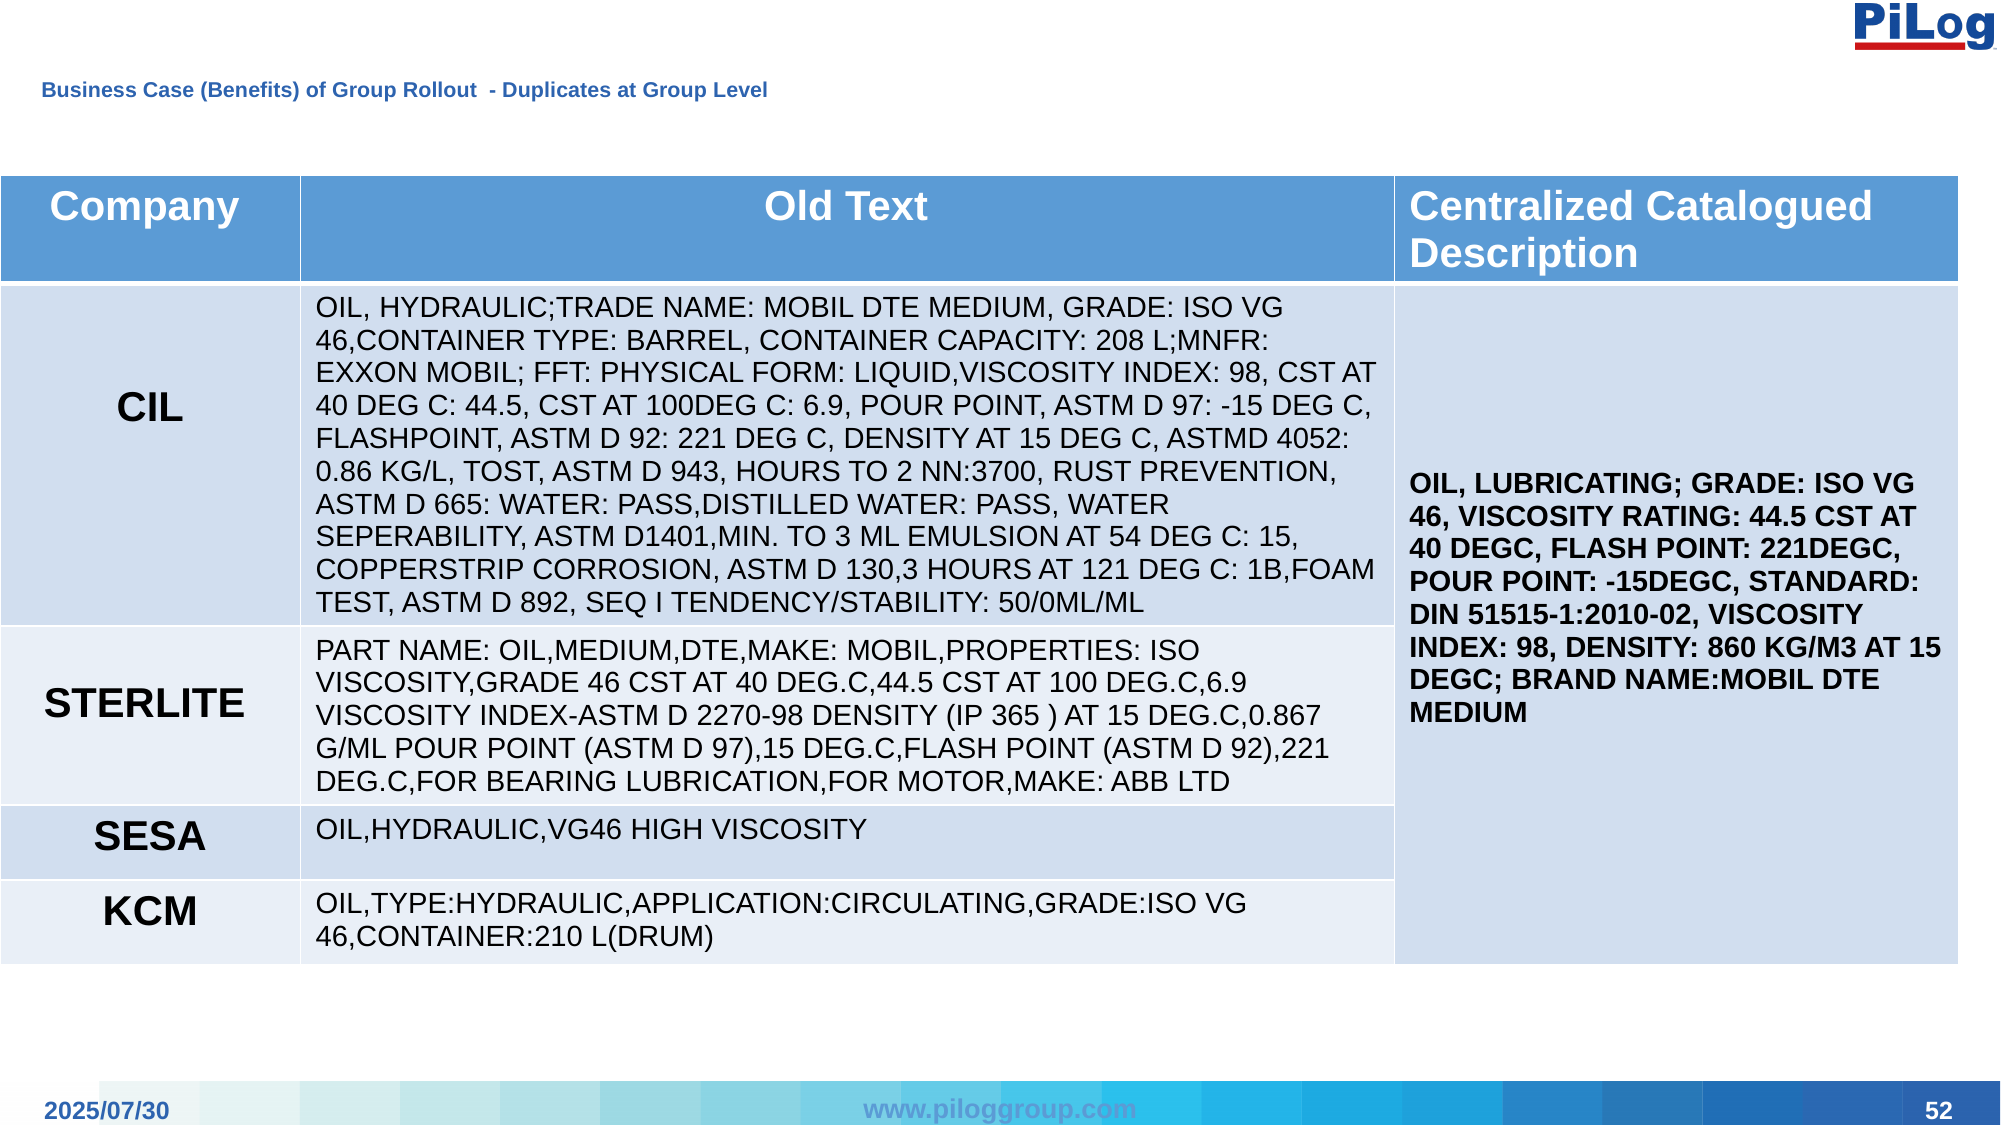

# Business Case (Benefits) of Group Rollout  - Duplicates at Group Level
| Company | Old Text | Centralized Catalogued Description |
| --- | --- | --- |
| CIL | OIL, HYDRAULIC;TRADE NAME: MOBIL DTE MEDIUM, GRADE: ISO VG 46,CONTAINER TYPE: BARREL, CONTAINER CAPACITY: 208 L;MNFR: EXXON MOBIL; FFT: PHYSICAL FORM: LIQUID,VISCOSITY INDEX: 98, CST AT 40 DEG C: 44.5, CST AT 100DEG C: 6.9, POUR POINT, ASTM D 97: -15 DEG C, FLASHPOINT, ASTM D 92: 221 DEG C, DENSITY AT 15 DEG C, ASTMD 4052: 0.86 KG/L, TOST, ASTM D 943, HOURS TO 2 NN:3700, RUST PREVENTION, ASTM D 665: WATER: PASS,DISTILLED WATER: PASS, WATER SEPERABILITY, ASTM D1401,MIN. TO 3 ML EMULSION AT 54 DEG C: 15, COPPERSTRIP CORROSION, ASTM D 130,3 HOURS AT 121 DEG C: 1B,FOAM TEST, ASTM D 892, SEQ I TENDENCY/STABILITY: 50/0ML/ML | OIL, LUBRICATING; GRADE: ISO VG 46, VISCOSITY RATING: 44.5 CST AT 40 DEGC, FLASH POINT: 221DEGC, POUR POINT: -15DEGC, STANDARD: DIN 51515-1:2010-02, VISCOSITY INDEX: 98, DENSITY: 860 KG/M3 AT 15 DEGC; BRAND NAME:MOBIL DTE MEDIUM |
| STERLITE | PART NAME: OIL,MEDIUM,DTE,MAKE: MOBIL,PROPERTIES: ISO VISCOSITY,GRADE 46 CST AT 40 DEG.C,44.5 CST AT 100 DEG.C,6.9 VISCOSITY INDEX-ASTM D 2270-98 DENSITY (IP 365 ) AT 15 DEG.C,0.867 G/ML POUR POINT (ASTM D 97),15 DEG.C,FLASH POINT (ASTM D 92),221 DEG.C,FOR BEARING LUBRICATION,FOR MOTOR,MAKE: ABB LTD |  |
| SESA | OIL,HYDRAULIC,VG46 HIGH VISCOSITY |  |
| KCM | OIL,TYPE:HYDRAULIC,APPLICATION:CIRCULATING,GRADE:ISO VG 46,CONTAINER:210 L(DRUM) |  |
2025/07/30
52
www.piloggroup.com